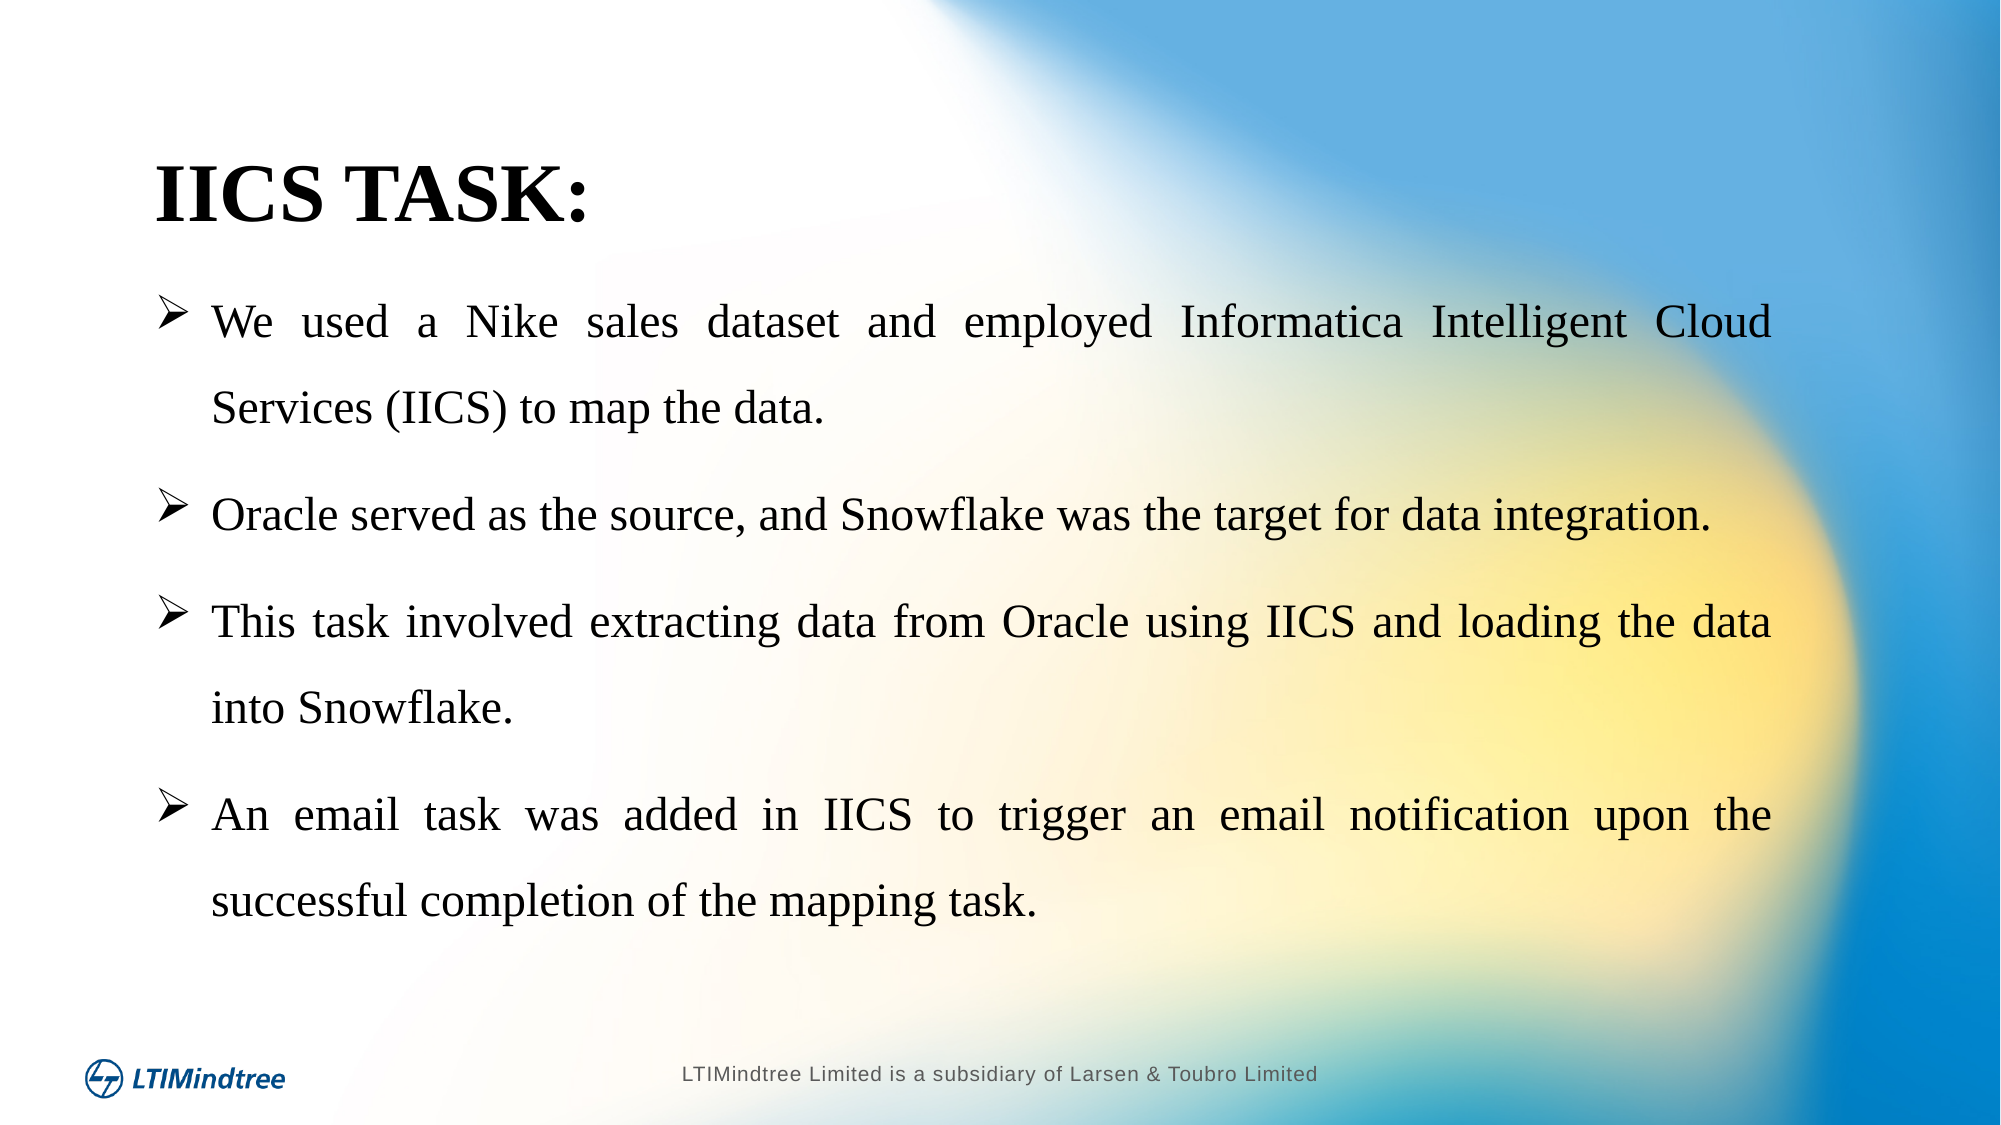

IICS TASK:
We used a Nike sales dataset and employed Informatica Intelligent Cloud Services (IICS) to map the data.
Oracle served as the source, and Snowflake was the target for data integration.
This task involved extracting data from Oracle using IICS and loading the data into Snowflake.
An email task was added in IICS to trigger an email notification upon the successful completion of the mapping task.